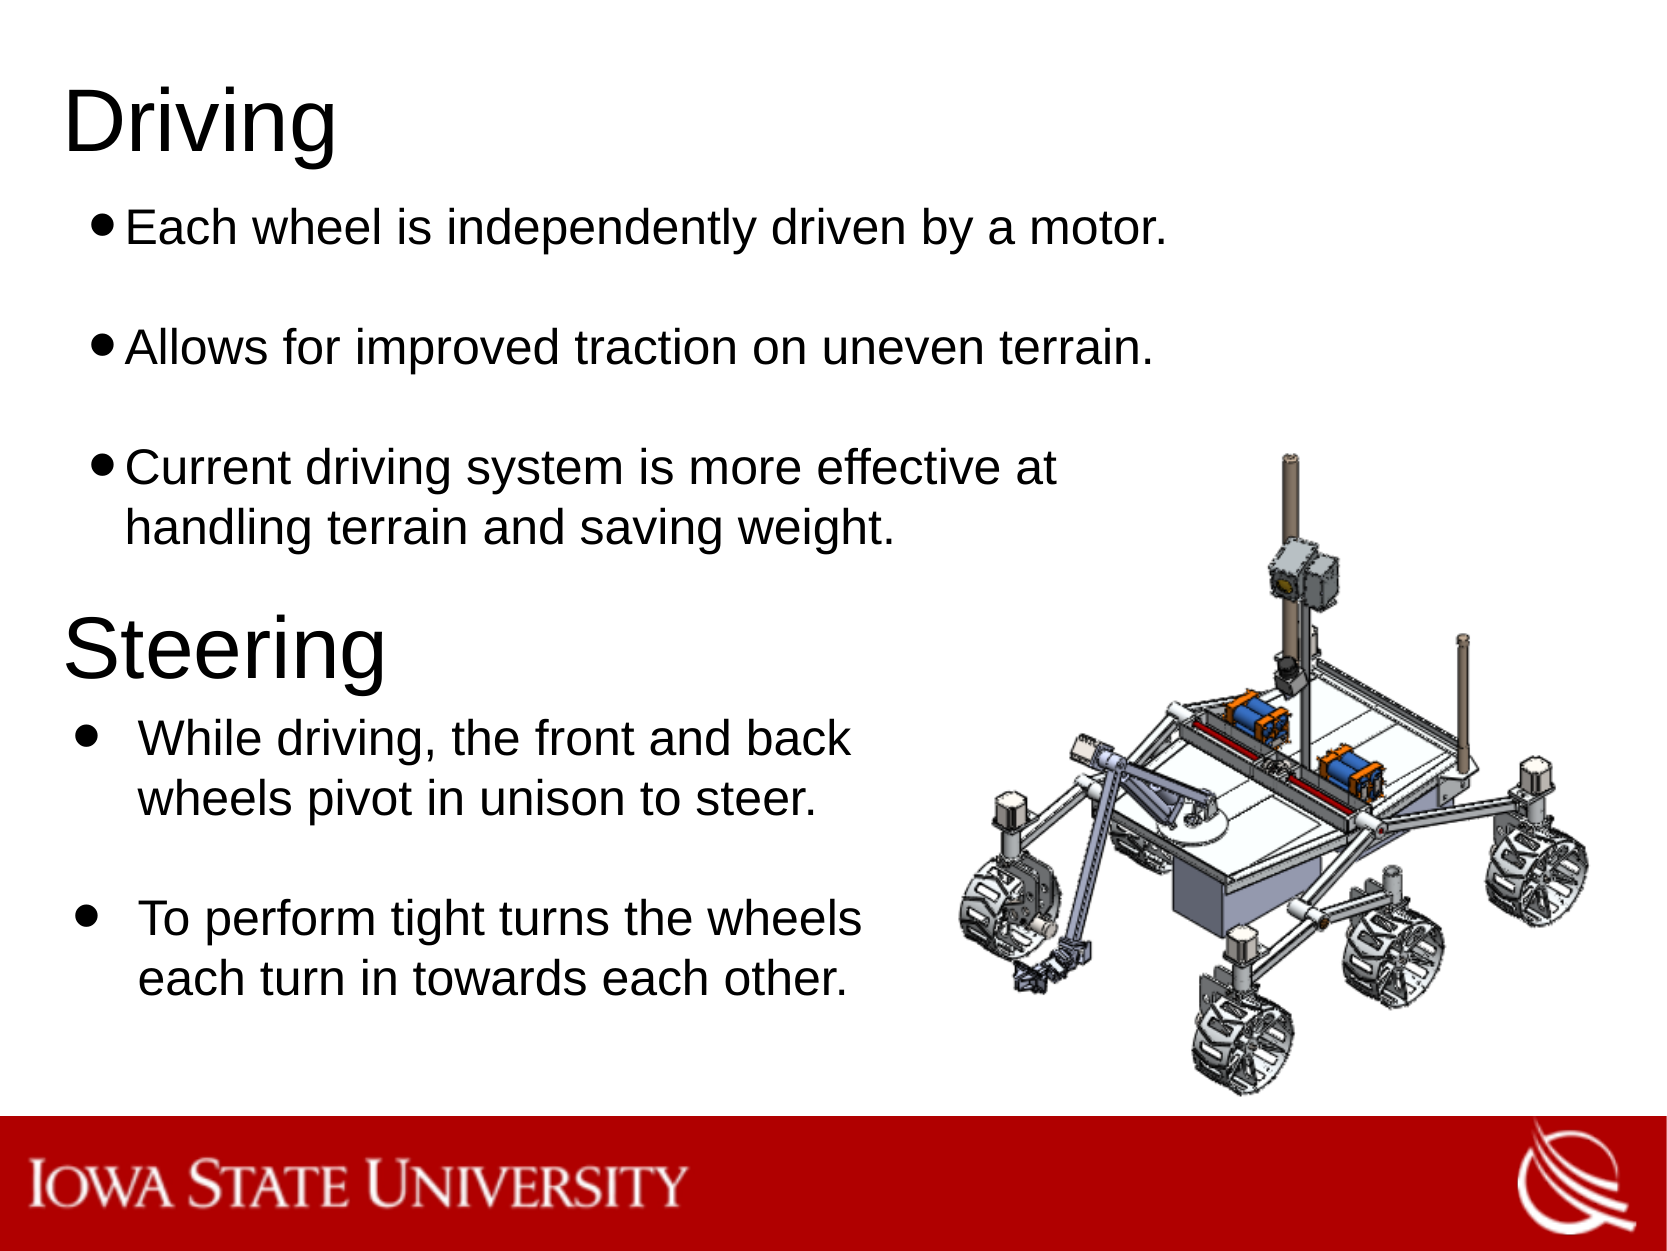

# Driving
Each wheel is independently driven by a motor.

Allows for improved traction on uneven terrain.

Current driving system is more effective at handling terrain and saving weight.

Steering
While driving, the front and back wheels pivot in unison to steer.

To perform tight turns the wheels each turn in towards each other.